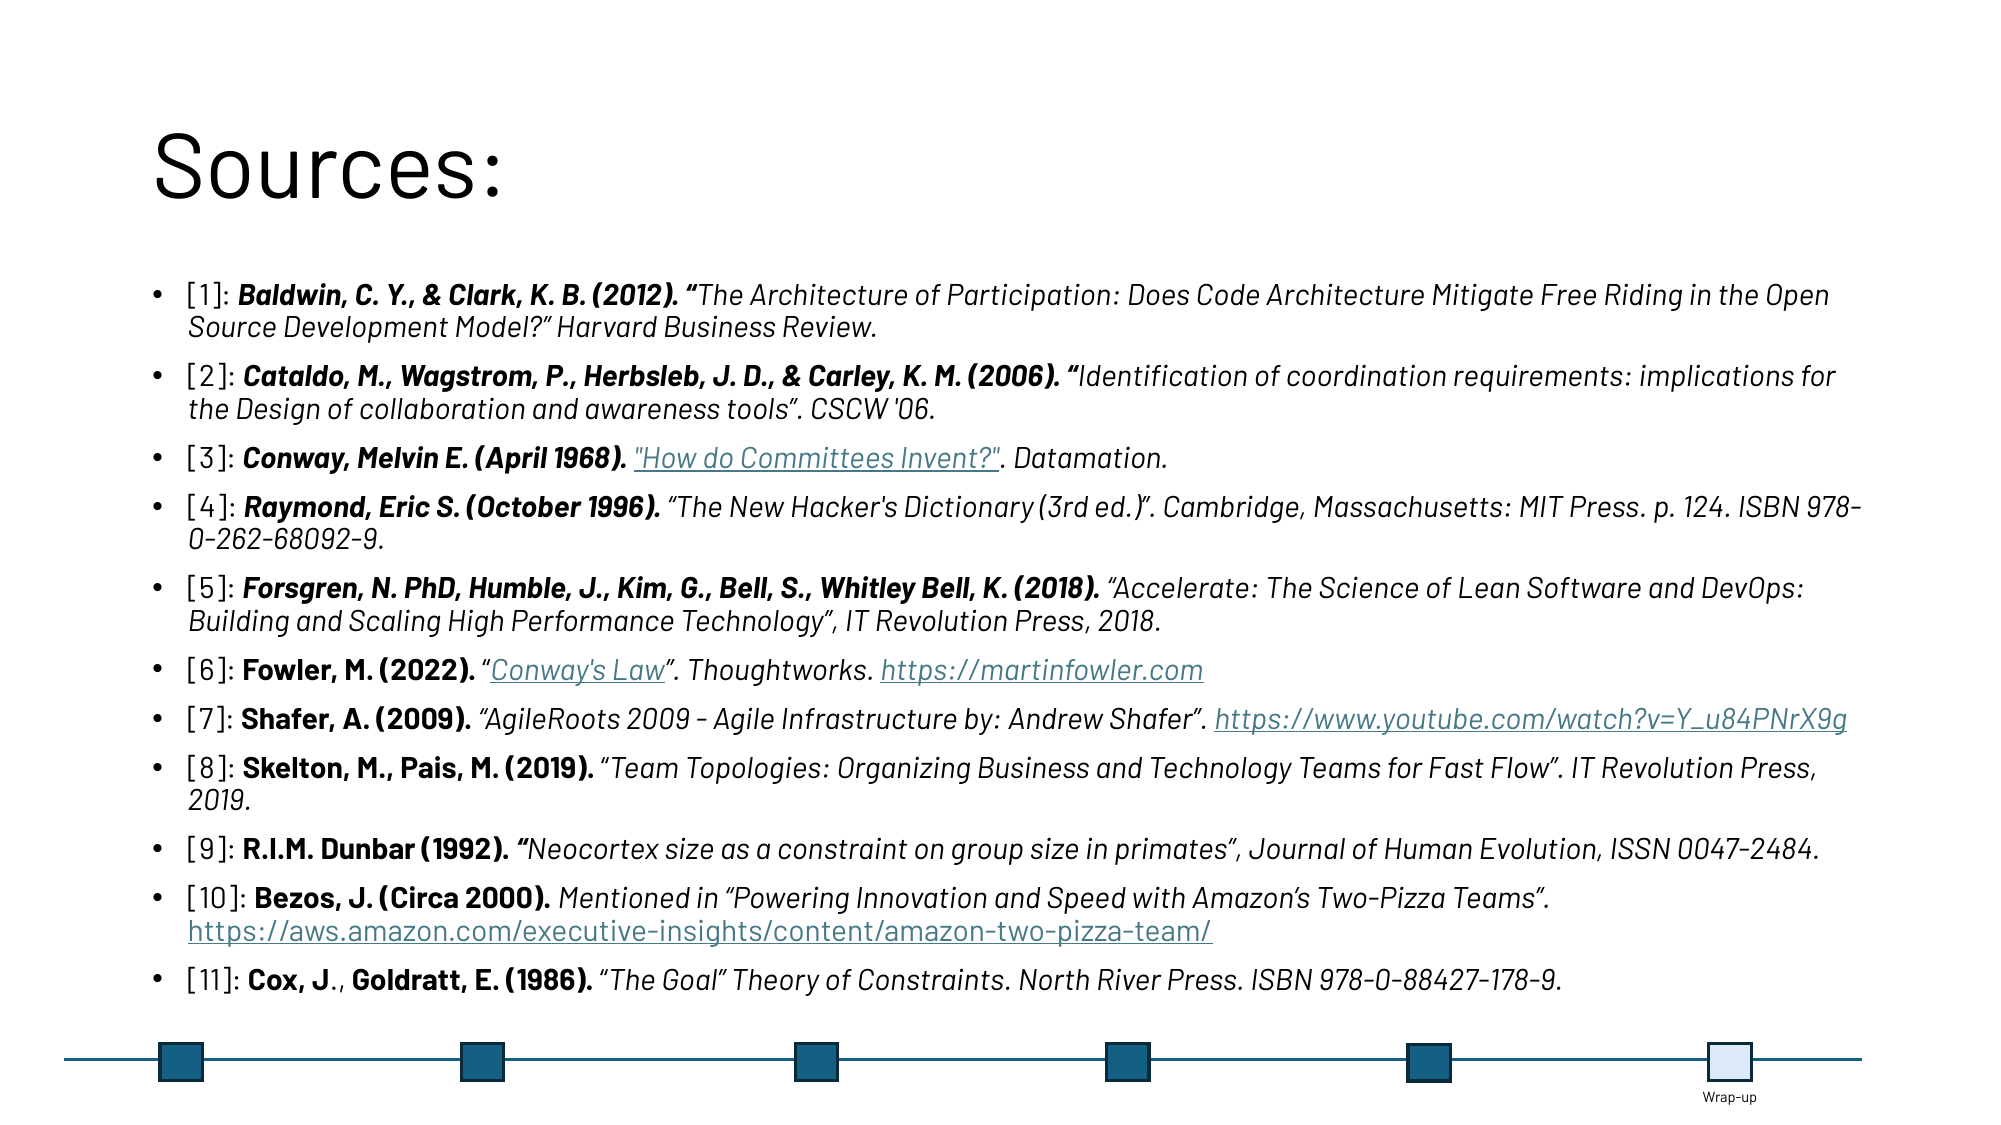

# Sources:
[1]: Baldwin, C. Y., & Clark, K. B. (2012). “The Architecture of Participation: Does Code Architecture Mitigate Free Riding in the Open Source Development Model?” Harvard Business Review.
[2]: Cataldo, M., Wagstrom, P., Herbsleb, J. D., & Carley, K. M. (2006). “Identification of coordination requirements: implications for the Design of collaboration and awareness tools”. CSCW '06.
[3]: Conway, Melvin E. (April 1968). "How do Committees Invent?". Datamation.
[4]: Raymond, Eric S. (October 1996). “The New Hacker's Dictionary (3rd ed.)”. Cambridge, Massachusetts: MIT Press. p. 124. ISBN 978-0-262-68092-9.
[5]: Forsgren, N. PhD, Humble, J., Kim, G., Bell, S., Whitley Bell, K. (2018). “Accelerate: The Science of Lean Software and DevOps: Building and Scaling High Performance Technology”, IT Revolution Press, 2018.
[6]: Fowler, M. (2022). “Conway's Law”. Thoughtworks. https://martinfowler.com
[7]: Shafer, A. (2009). “AgileRoots 2009 - Agile Infrastructure by: Andrew Shafer”. https://www.youtube.com/watch?v=Y_u84PNrX9g
[8]: Skelton, M., Pais, M. (2019). “Team Topologies: Organizing Business and Technology Teams for Fast Flow”. IT Revolution Press, 2019.
[9]: R.I.M. Dunbar (1992). “Neocortex size as a constraint on group size in primates”, Journal of Human Evolution, ISSN 0047-2484.
[10]: Bezos, J. (Circa 2000). Mentioned in “Powering Innovation and Speed with Amazon’s Two-Pizza Teams”.  https://aws.amazon.com/executive-insights/content/amazon-two-pizza-team/
[11]: Cox, J., Goldratt, E. (1986). “The Goal” Theory of Constraints. North River Press. ISBN 978-0-88427-178-9.

Wrap-up